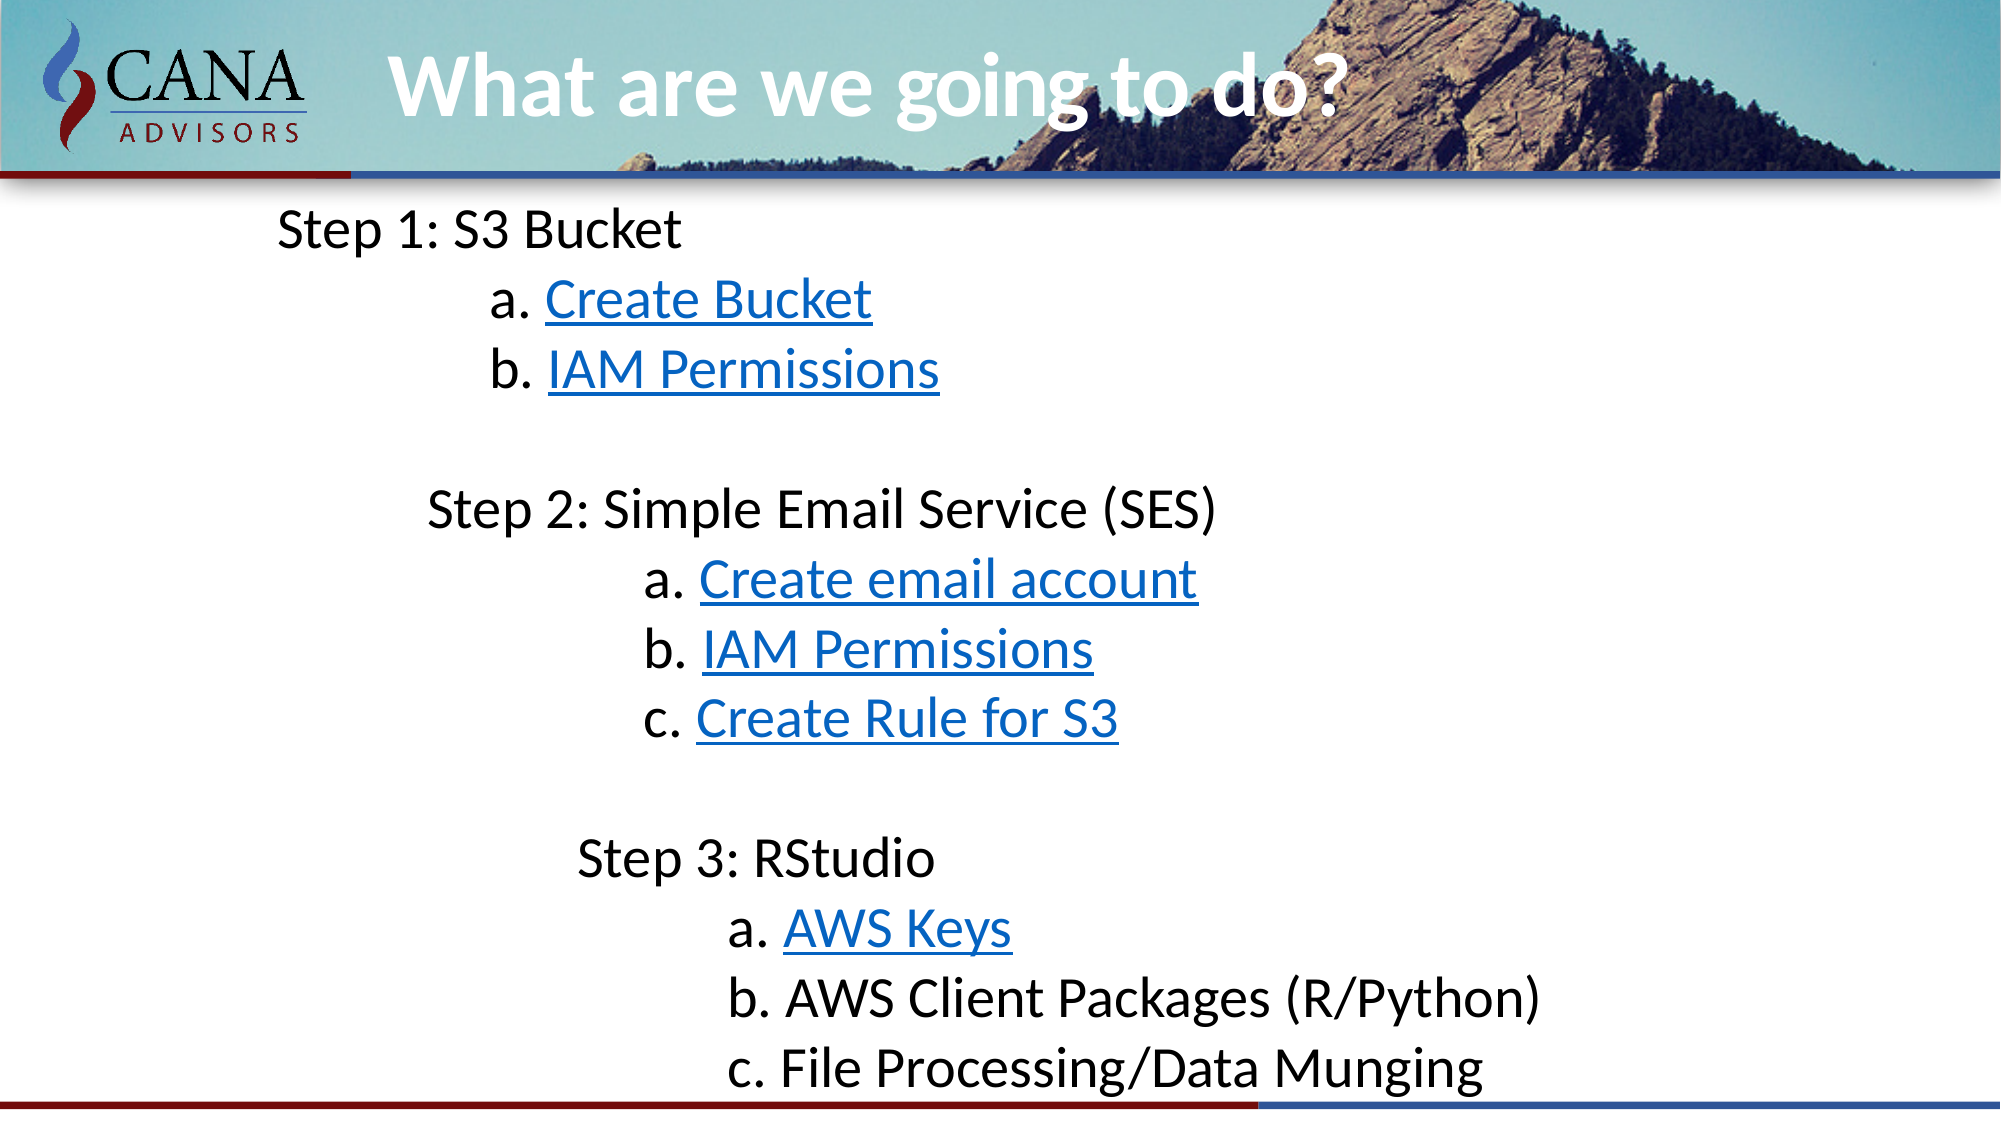

What are we going to do?
Step 1: S3 Bucket
                a. Create Bucket
                b. IAM Permissions

	Step 2: Simple Email Service (SES)
           		     a. Create email account
                	     b. IAM Permissions
                	     c. Create Rule for S3

		Step 3: RStudio
              		a. AWS Keys
             		b. AWS Client Packages (R/Python)
                                  c. File Processing/Data Munging